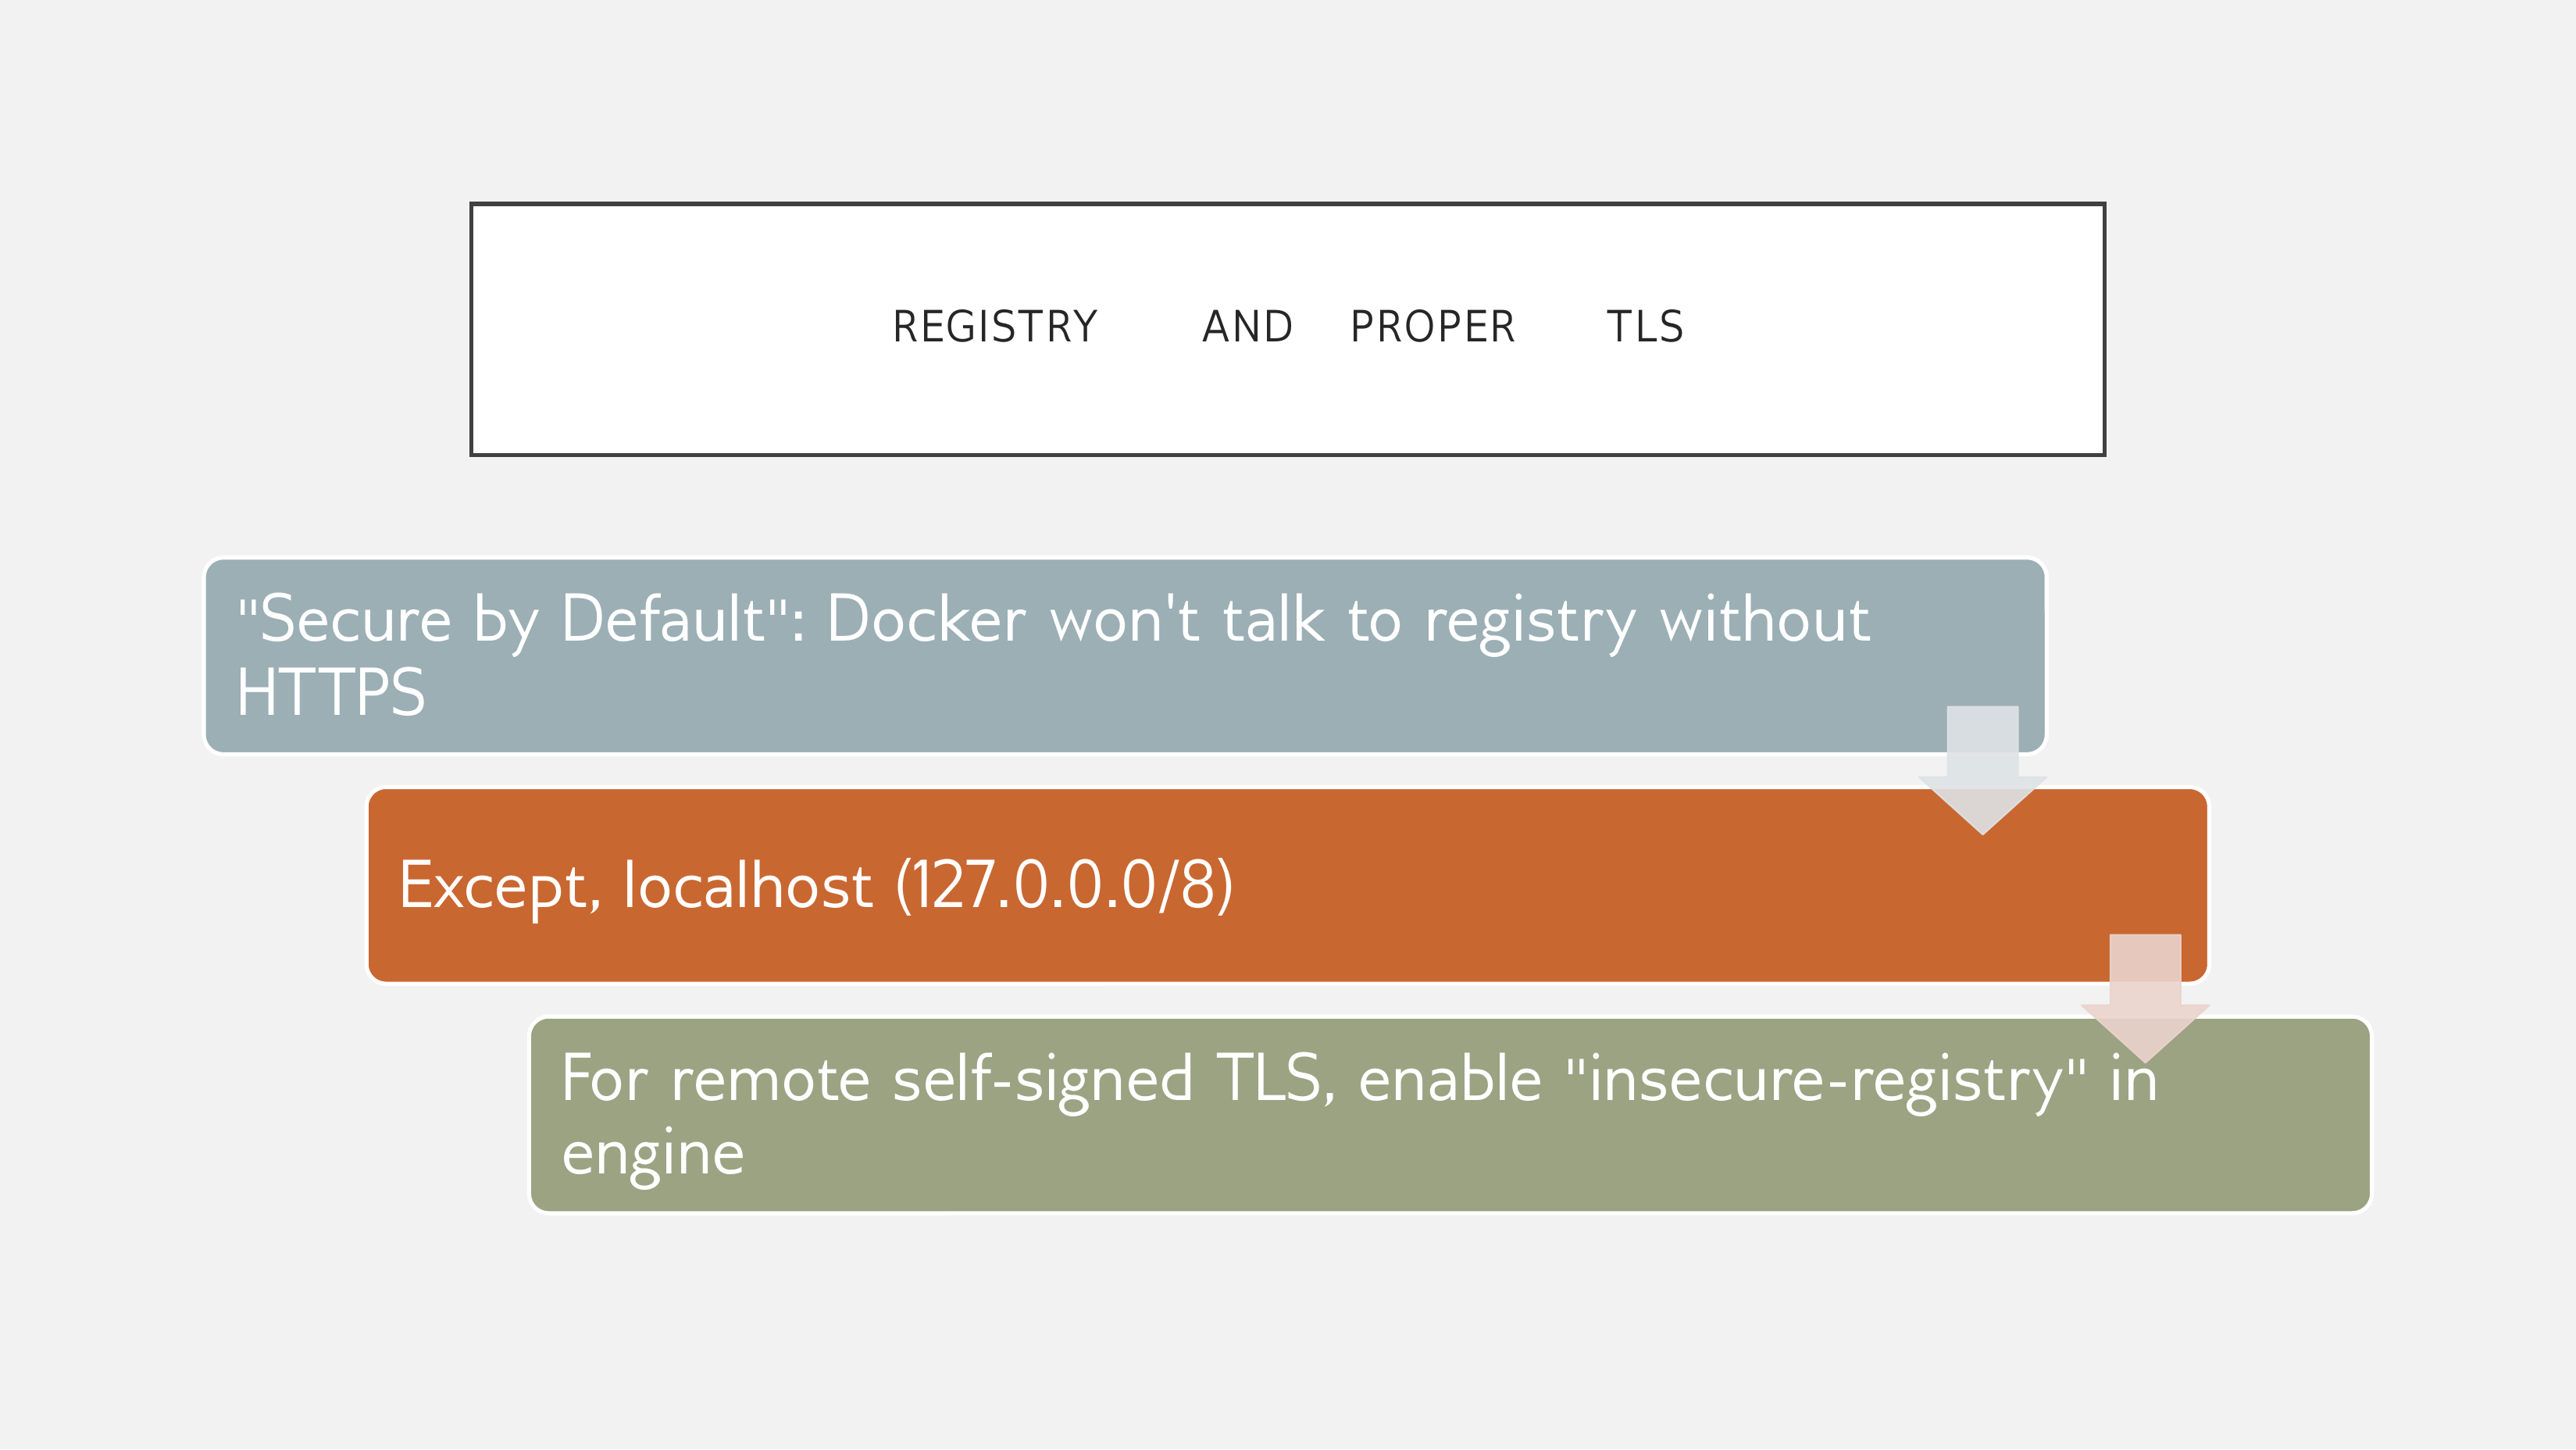

Registry	and	Proper	TLS
"Secure by Default": Docker won't talk to registry without  HTTPS
Except, localhost (127.0.0.0/8)
For remote self-signed TLS, enable "insecure-registry" in engine